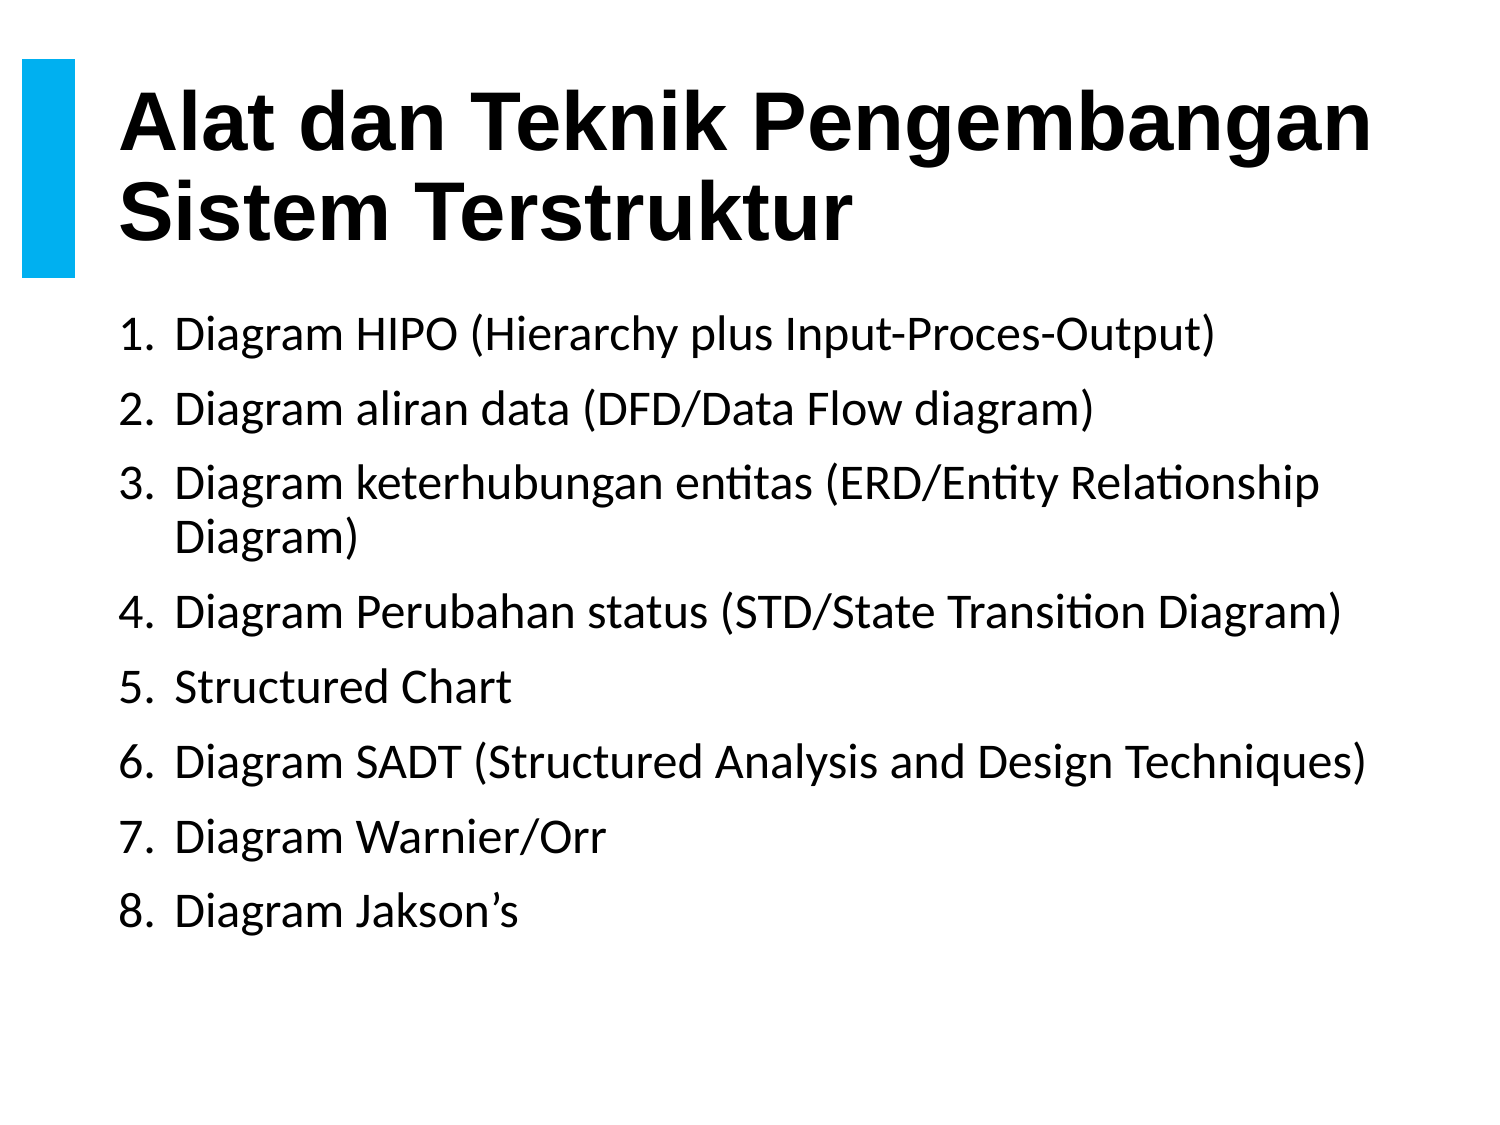

# Alat dan Teknik Pengembangan Sistem Terstruktur
Diagram HIPO (Hierarchy plus Input-Proces-Output)
Diagram aliran data (DFD/Data Flow diagram)
Diagram keterhubungan entitas (ERD/Entity Relationship Diagram)
Diagram Perubahan status (STD/State Transition Diagram)
Structured Chart
Diagram SADT (Structured Analysis and Design Techniques)
Diagram Warnier/Orr
Diagram Jakson’s